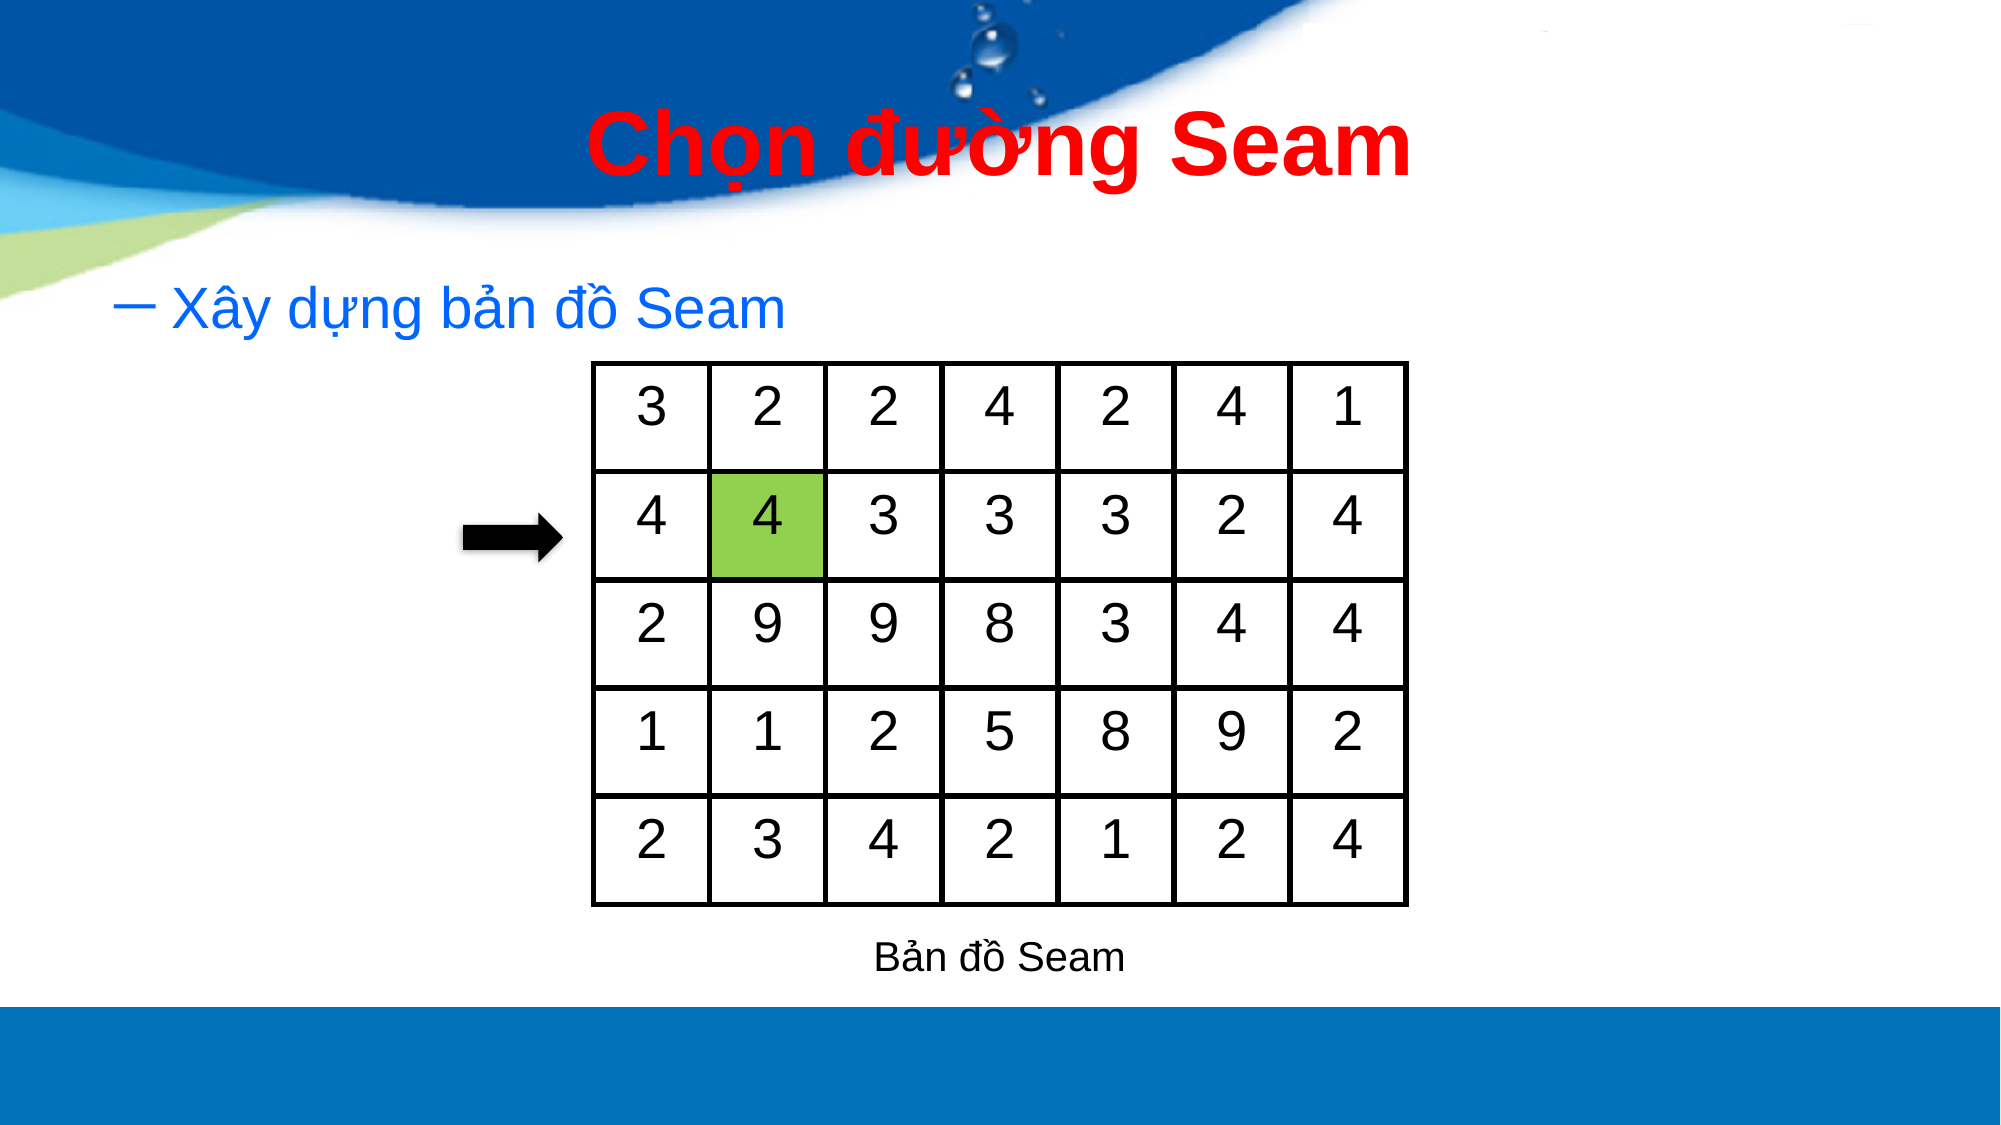

# Chọn đường Seam
Xây dựng bản đồ Seam
| 3 | 2 | 2 | 4 | 2 | 4 | 1 |
| --- | --- | --- | --- | --- | --- | --- |
| 4 | 4 | 3 | 3 | 3 | 2 | 4 |
| 2 | 9 | 9 | 8 | 3 | 4 | 4 |
| 1 | 1 | 2 | 5 | 8 | 9 | 2 |
| 2 | 3 | 4 | 2 | 1 | 2 | 4 |

Bản đồ Seam